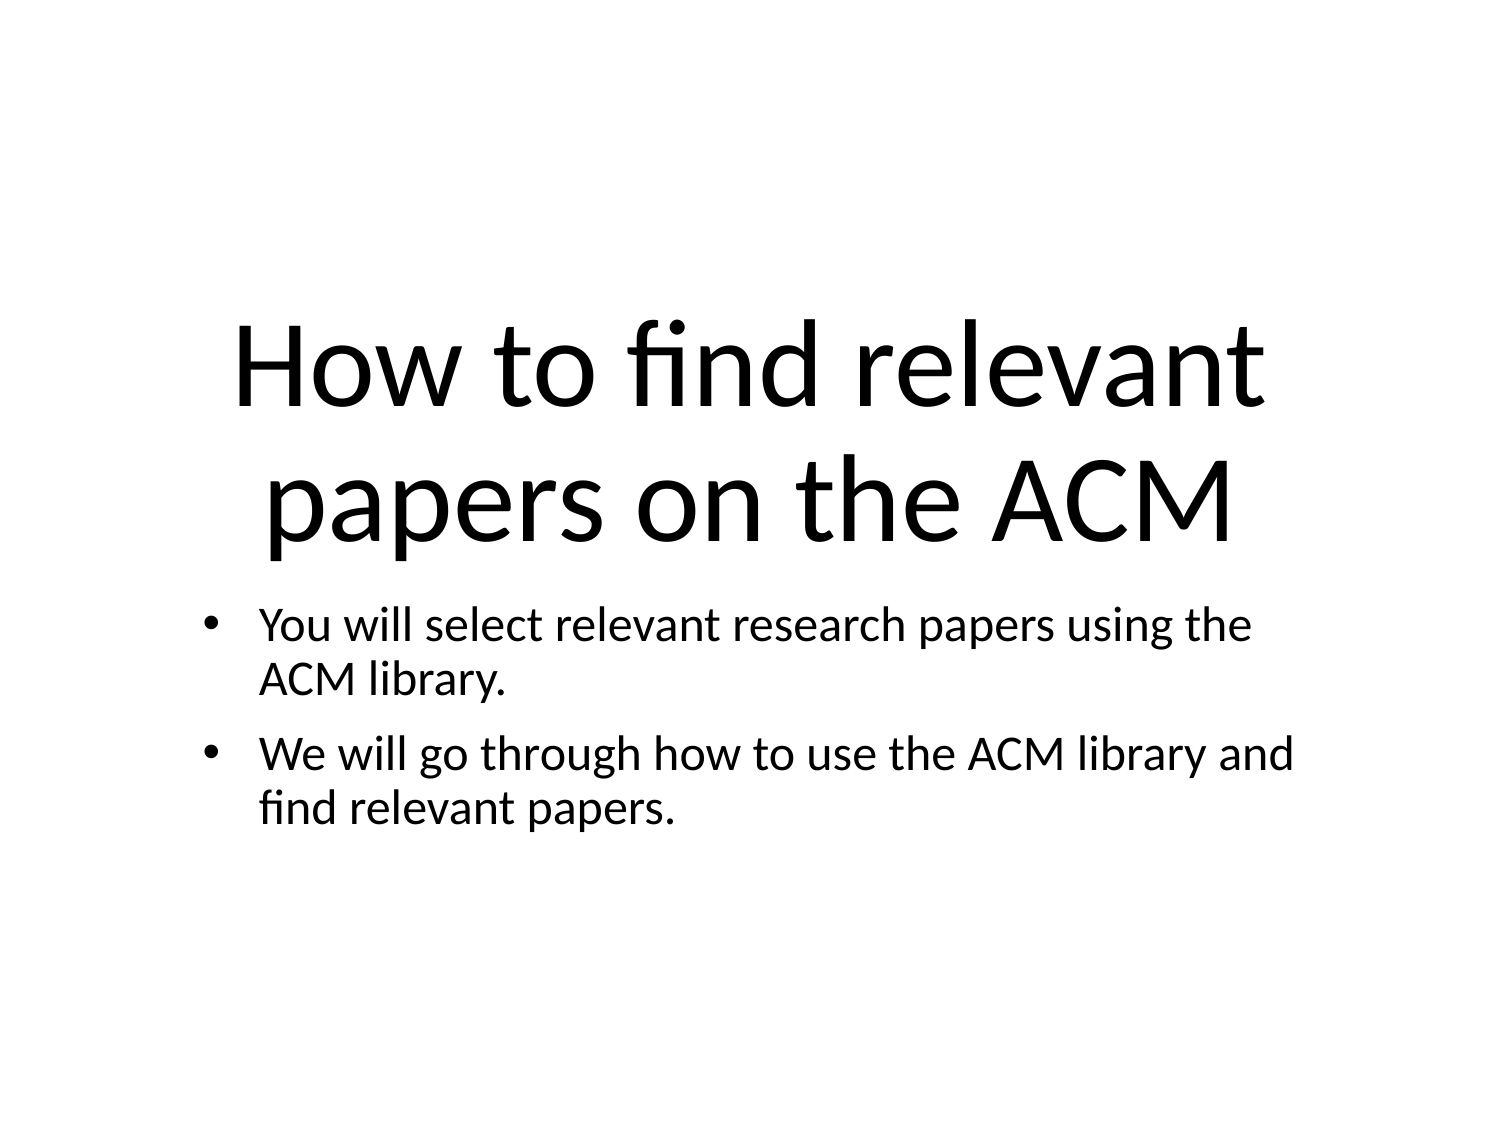

# How to find relevant papers on the ACM
You will select relevant research papers using the ACM library.
We will go through how to use the ACM library and find relevant papers.